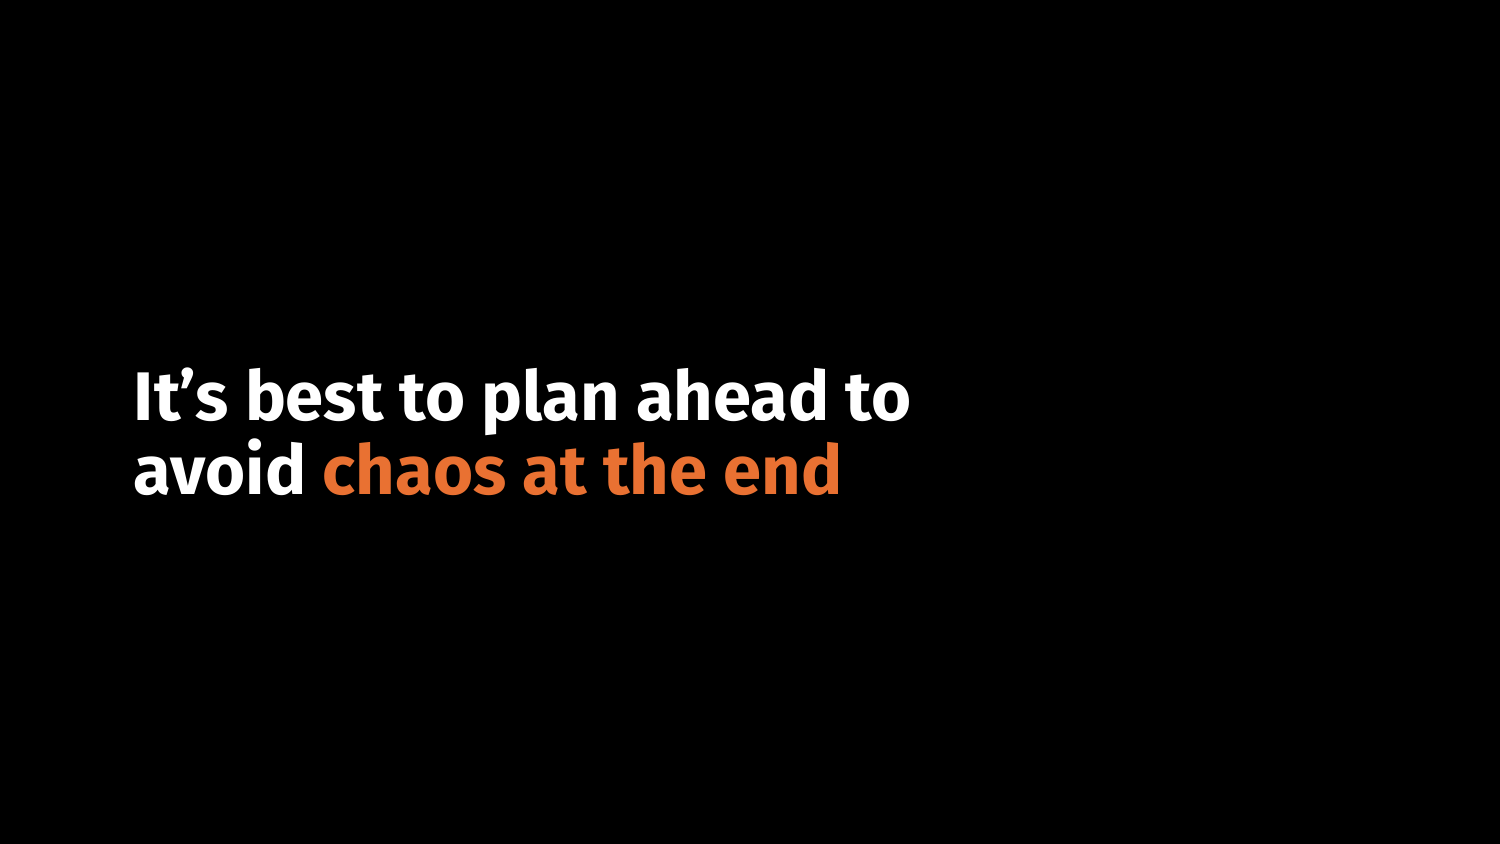

# It’s best to plan ahead to avoid chaos at the end